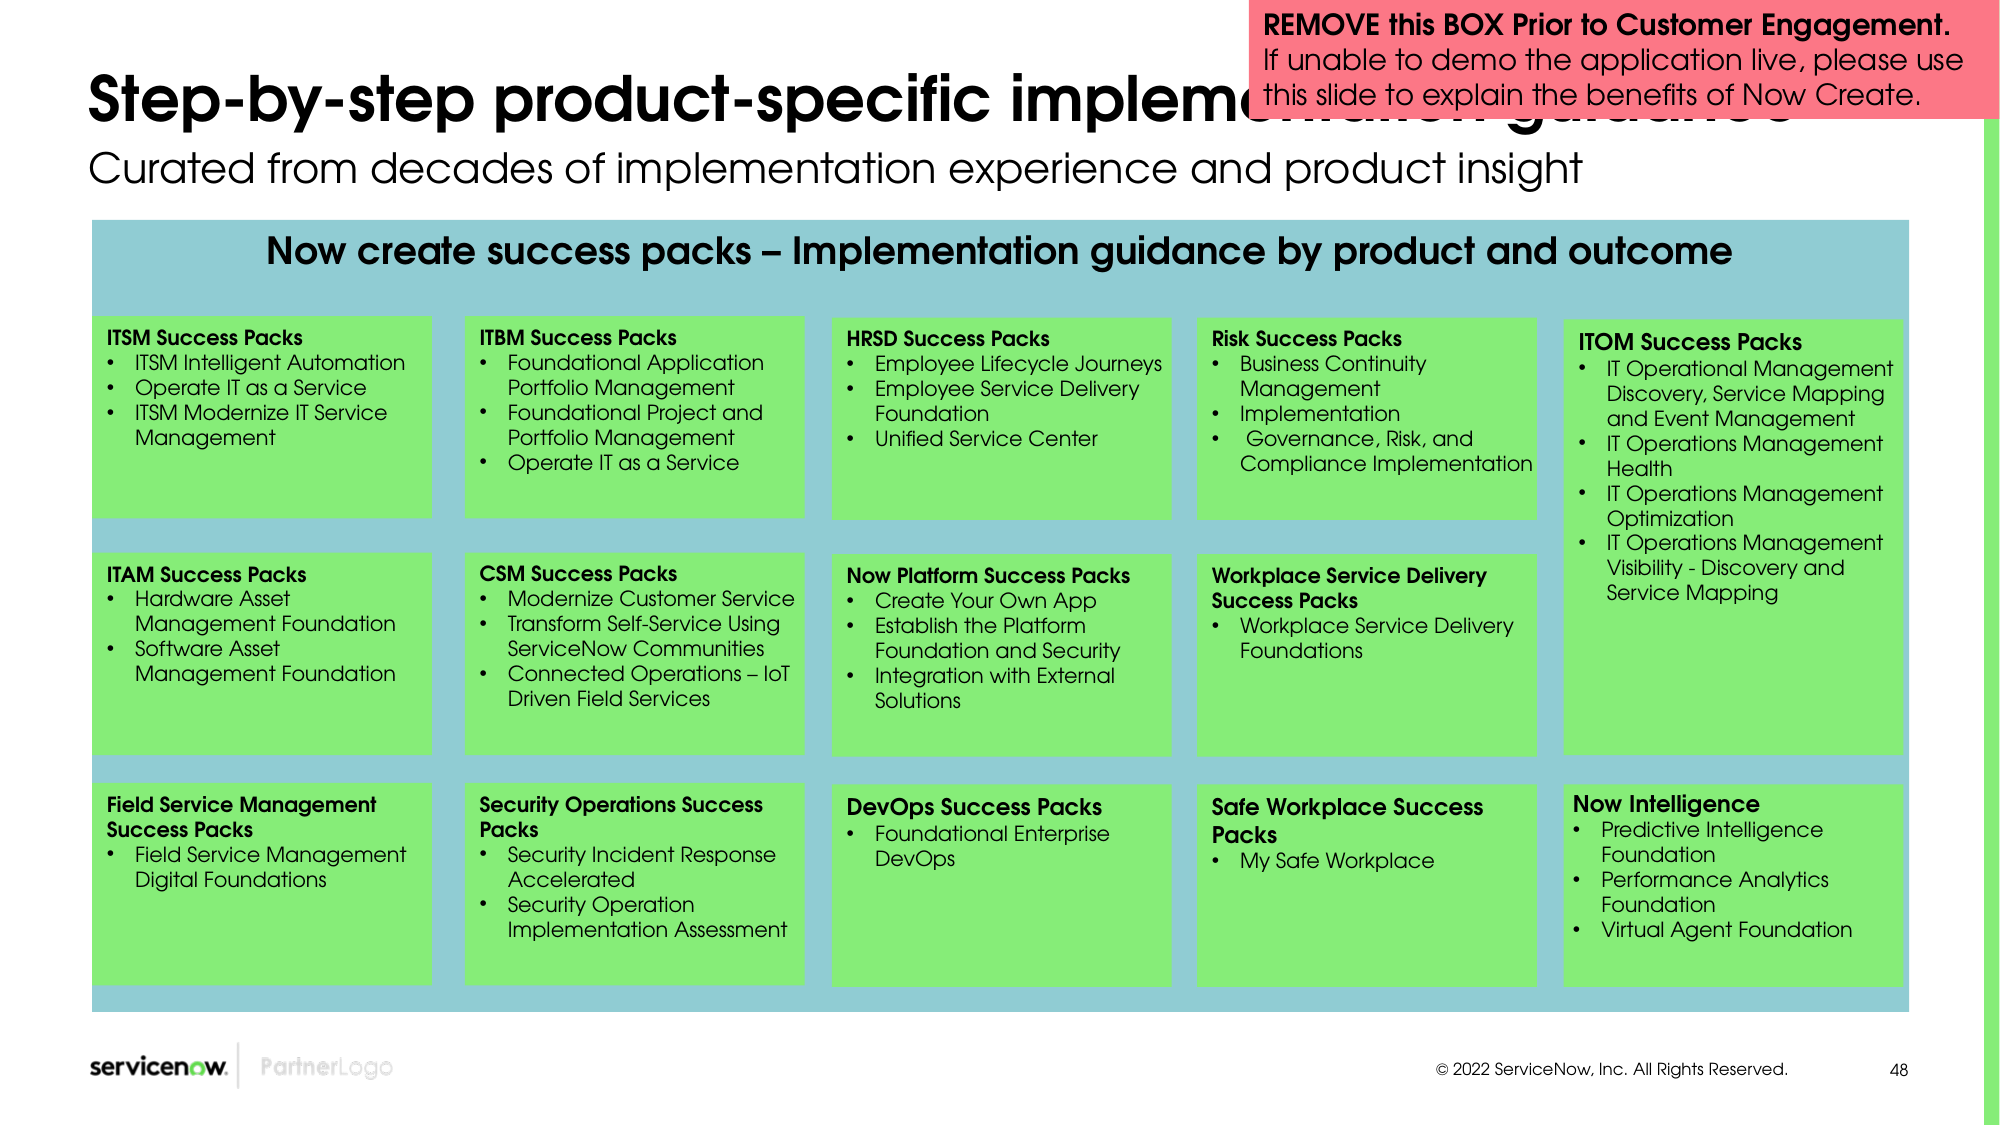

REMOVE this BOX Prior to Customer Engagement.
If unable to demo the application live, please use this slide to explain the benefits of Now Create.
# Step-by-step product-specific implementation guidance
Curated from decades of implementation experience and product insight
Now create success packs – Implementation guidance by product and outcome

ITSM Success Packs
ITSM Intelligent Automation
Operate IT as a Service
ITSM Modernize IT Service Management
ITBM Success Packs
Foundational Application Portfolio Management
Foundational Project and Portfolio Management
Operate IT as a Service

HRSD Success Packs
Employee Lifecycle Journeys
Employee Service Delivery Foundation
Unified Service Center
Risk Success Packs
Business Continuity Management
Implementation
 Governance, Risk, and Compliance Implementation

ITOM Success Packs
IT Operational Management Discovery, Service Mapping and Event Management
IT Operations Management Health
IT Operations Management Optimization
IT Operations Management Visibility - Discovery and Service Mapping

ITAM Success Packs
Hardware Asset Management Foundation
Software Asset Management Foundation
CSM Success Packs
Modernize Customer Service
Transform Self-Service Using ServiceNow Communities
Connected Operations – IoT Driven Field Services

Now Platform Success Packs
Create Your Own App
Establish the Platform Foundation and Security
Integration with External Solutions
Workplace Service Delivery Success Packs
Workplace Service Delivery Foundations
Now Intelligence
Predictive Intelligence Foundation
Performance Analytics Foundation
Virtual Agent Foundation

Field Service Management Success Packs
Field Service Management Digital Foundations
Security Operations Success Packs
Security Incident Response Accelerated
Security Operation Implementation Assessment

DevOps Success Packs
Foundational Enterprise DevOps
Safe Workplace Success Packs
My Safe Workplace